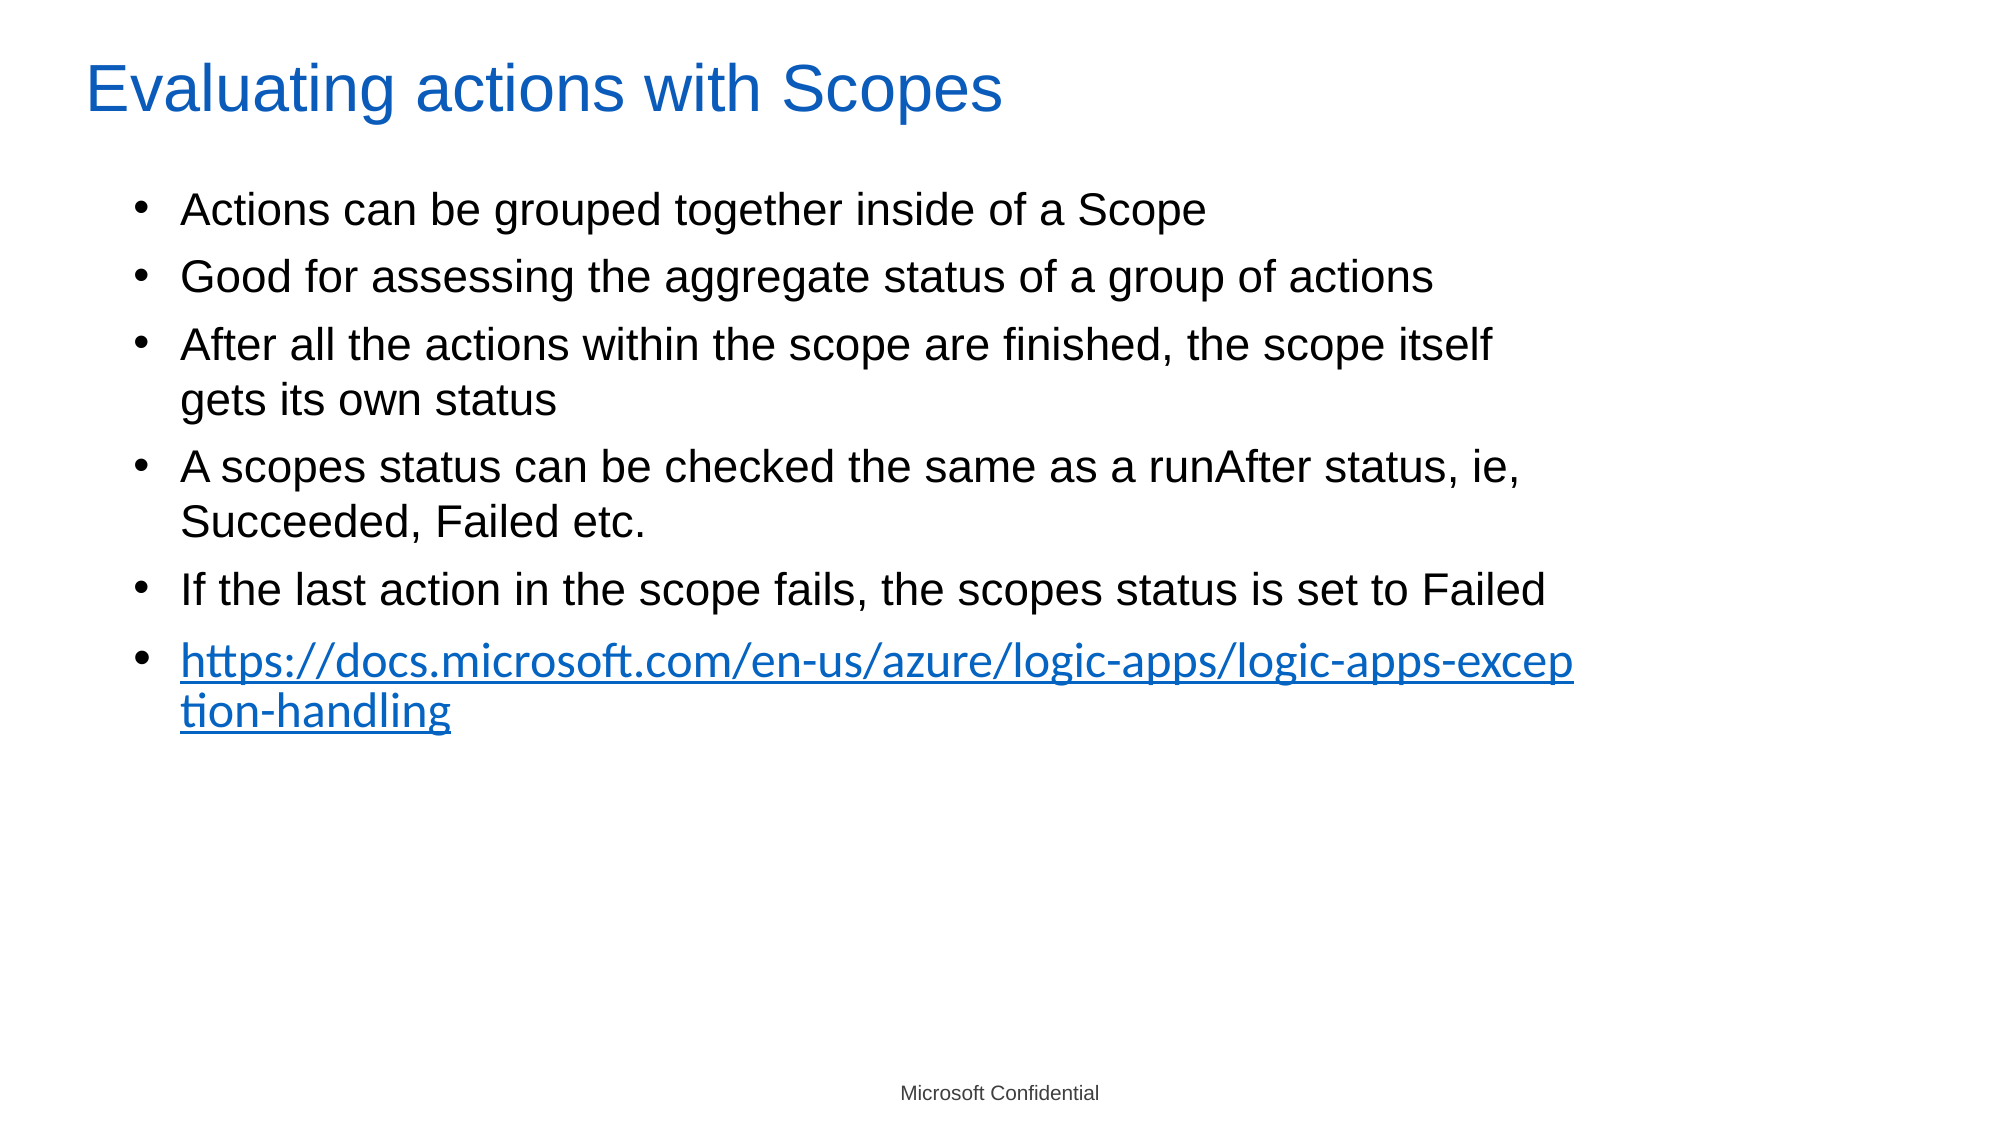

Evaluating actions with Scopes
Actions can be grouped together inside of a Scope
Good for assessing the aggregate status of a group of actions
After all the actions within the scope are finished, the scope itself gets its own status
A scopes status can be checked the same as a runAfter status, ie, Succeeded, Failed etc.
If the last action in the scope fails, the scopes status is set to Failed
https://docs.microsoft.com/en-us/azure/logic-apps/logic-apps-exception-handling